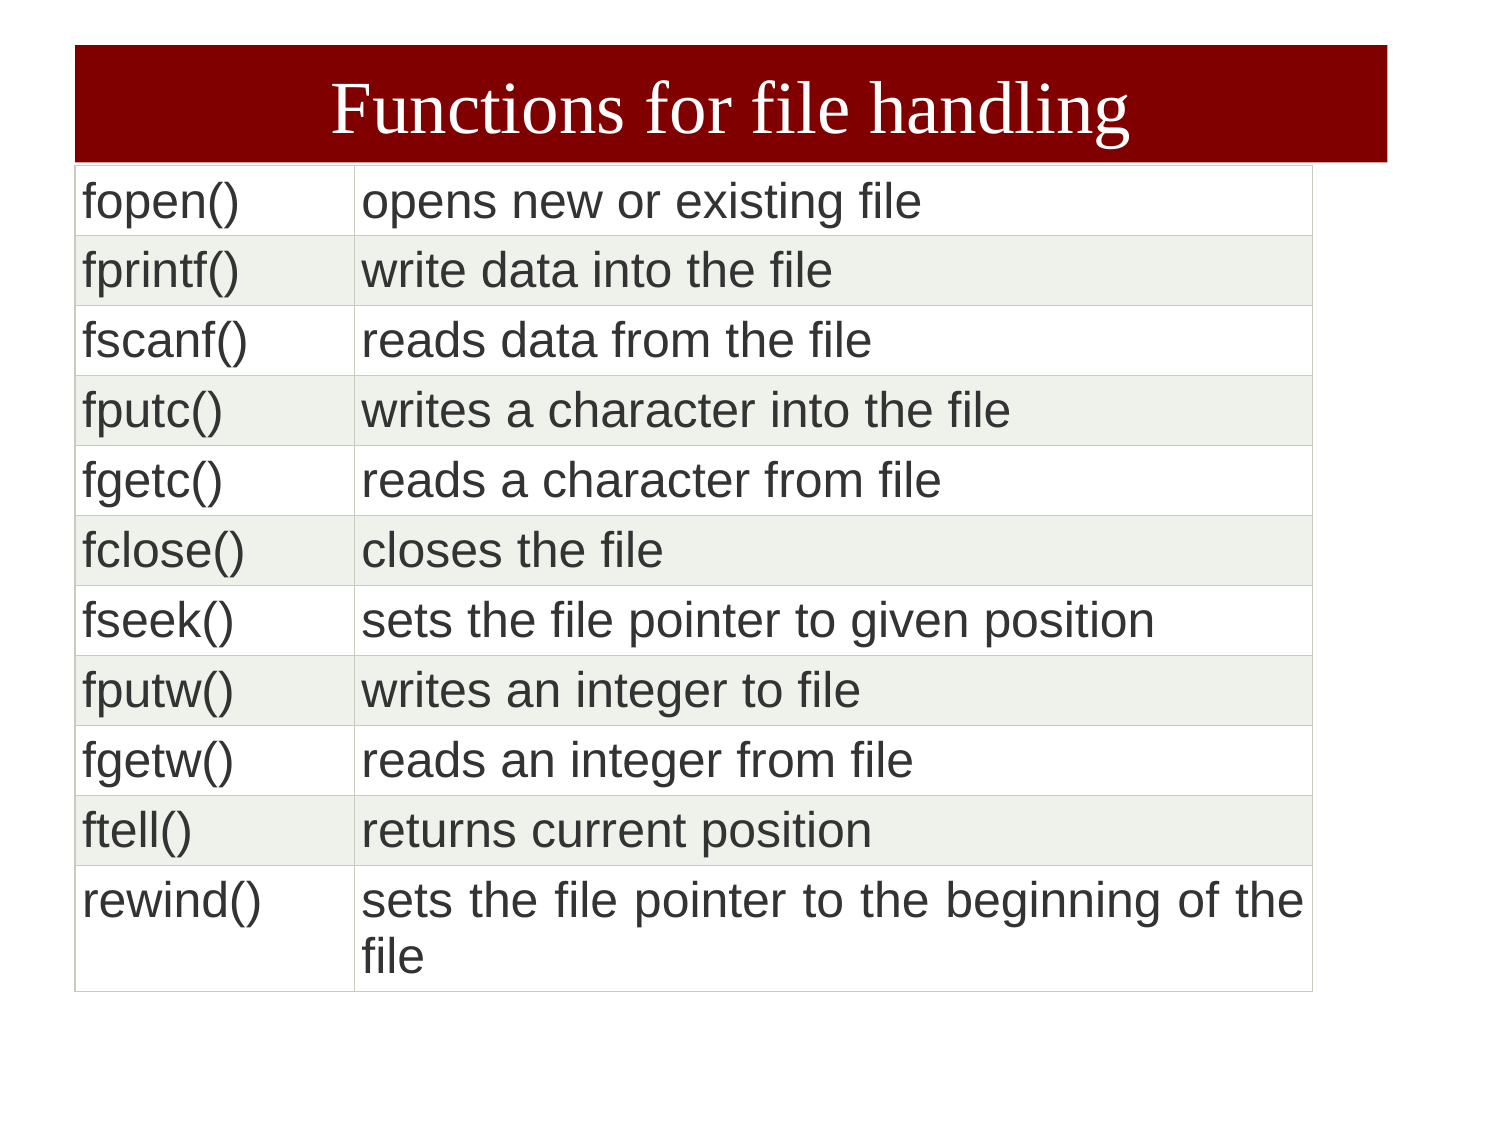

# Functions for file handling
| fopen() | opens new or existing file |
| --- | --- |
| fprintf() | write data into the file |
| fscanf() | reads data from the file |
| fputc() | writes a character into the file |
| fgetc() | reads a character from file |
| fclose() | closes the file |
| fseek() | sets the file pointer to given position |
| fputw() | writes an integer to file |
| fgetw() | reads an integer from file |
| ftell() | returns current position |
| rewind() | sets the file pointer to the beginning of the file |